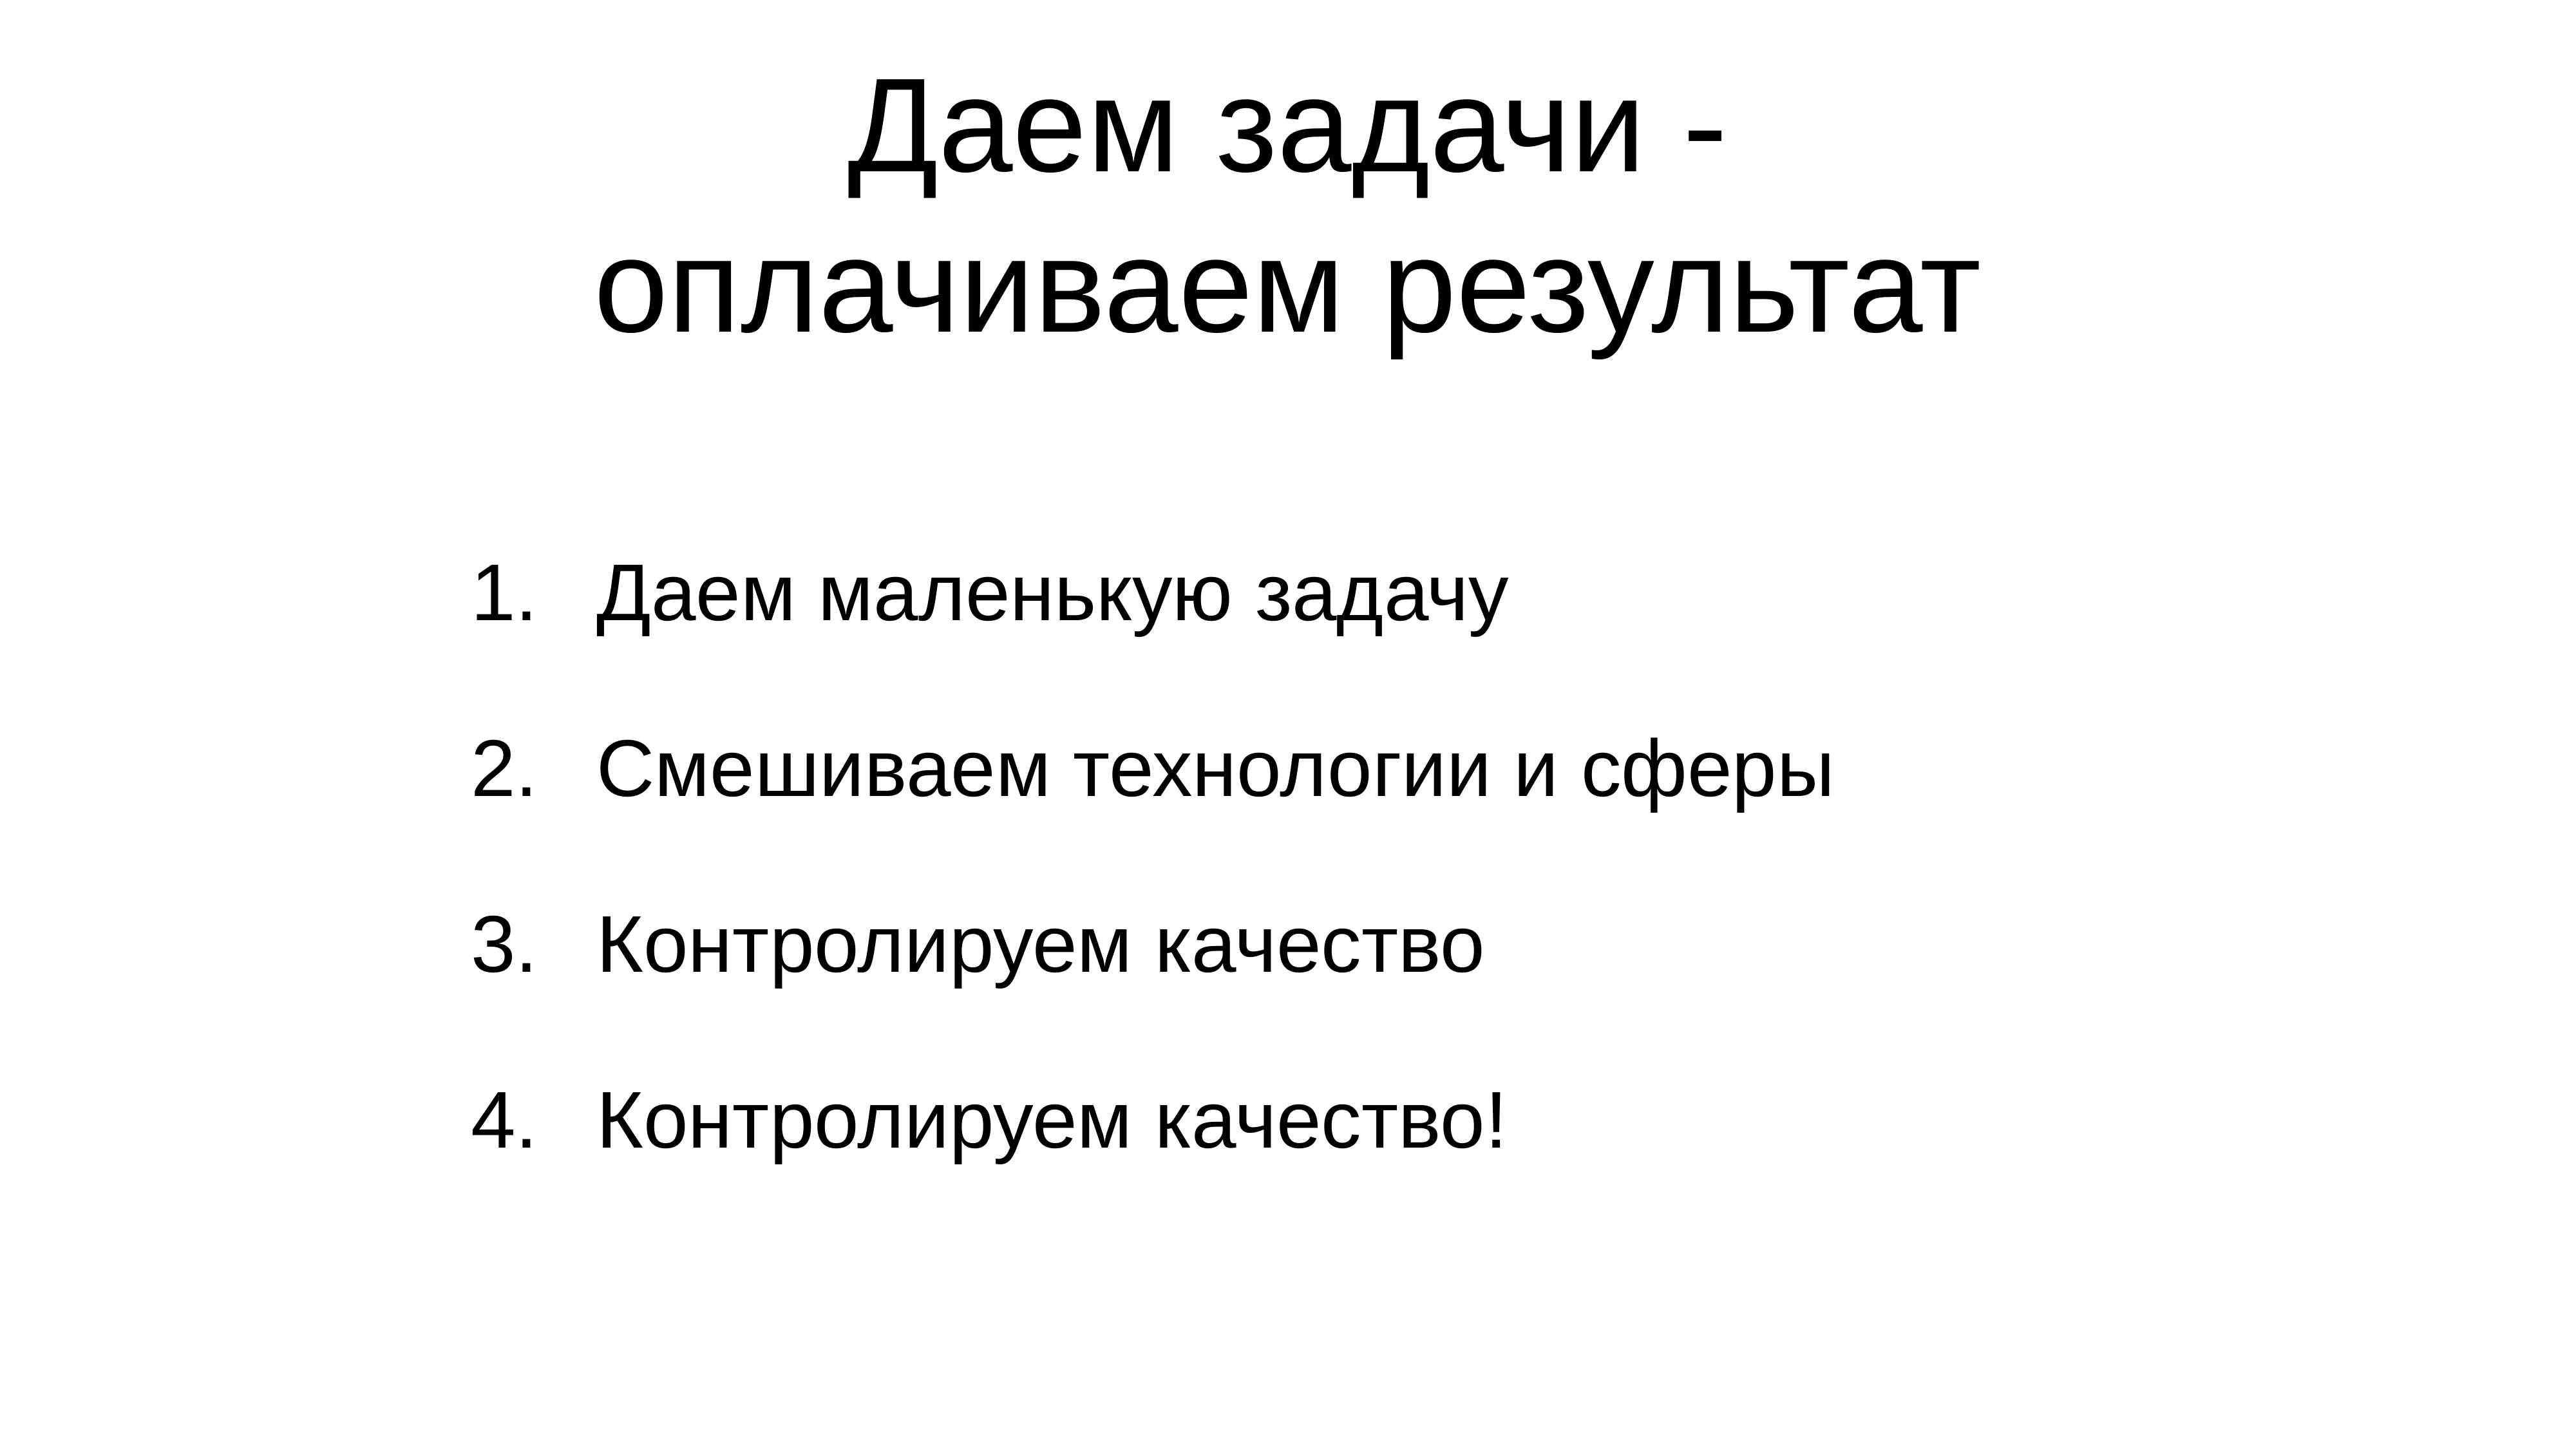

49
# Даем задачи - оплачиваем результат
Даем маленькую задачу
Смешиваем технологии и сферы
Контролируем качество
Контролируем качество!